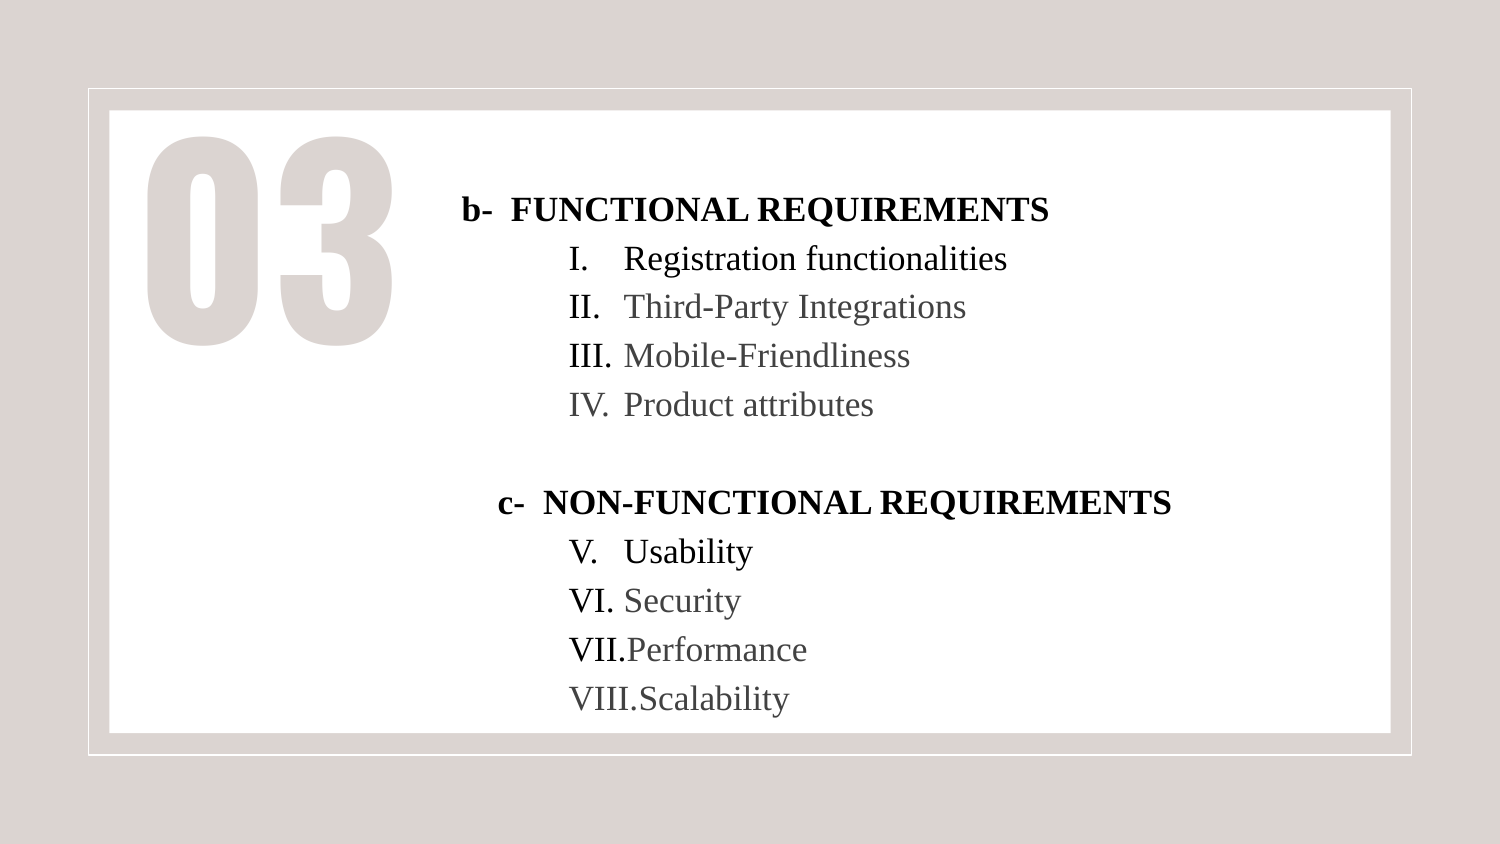

03
#
       b-  FUNCTIONAL REQUIREMENTS
Registration functionalities
Third-Party Integrations
Mobile-Friendliness
Product attributes

           c-  NON-FUNCTIONAL REQUIREMENTS
Usability
Security
Performance
Scalability